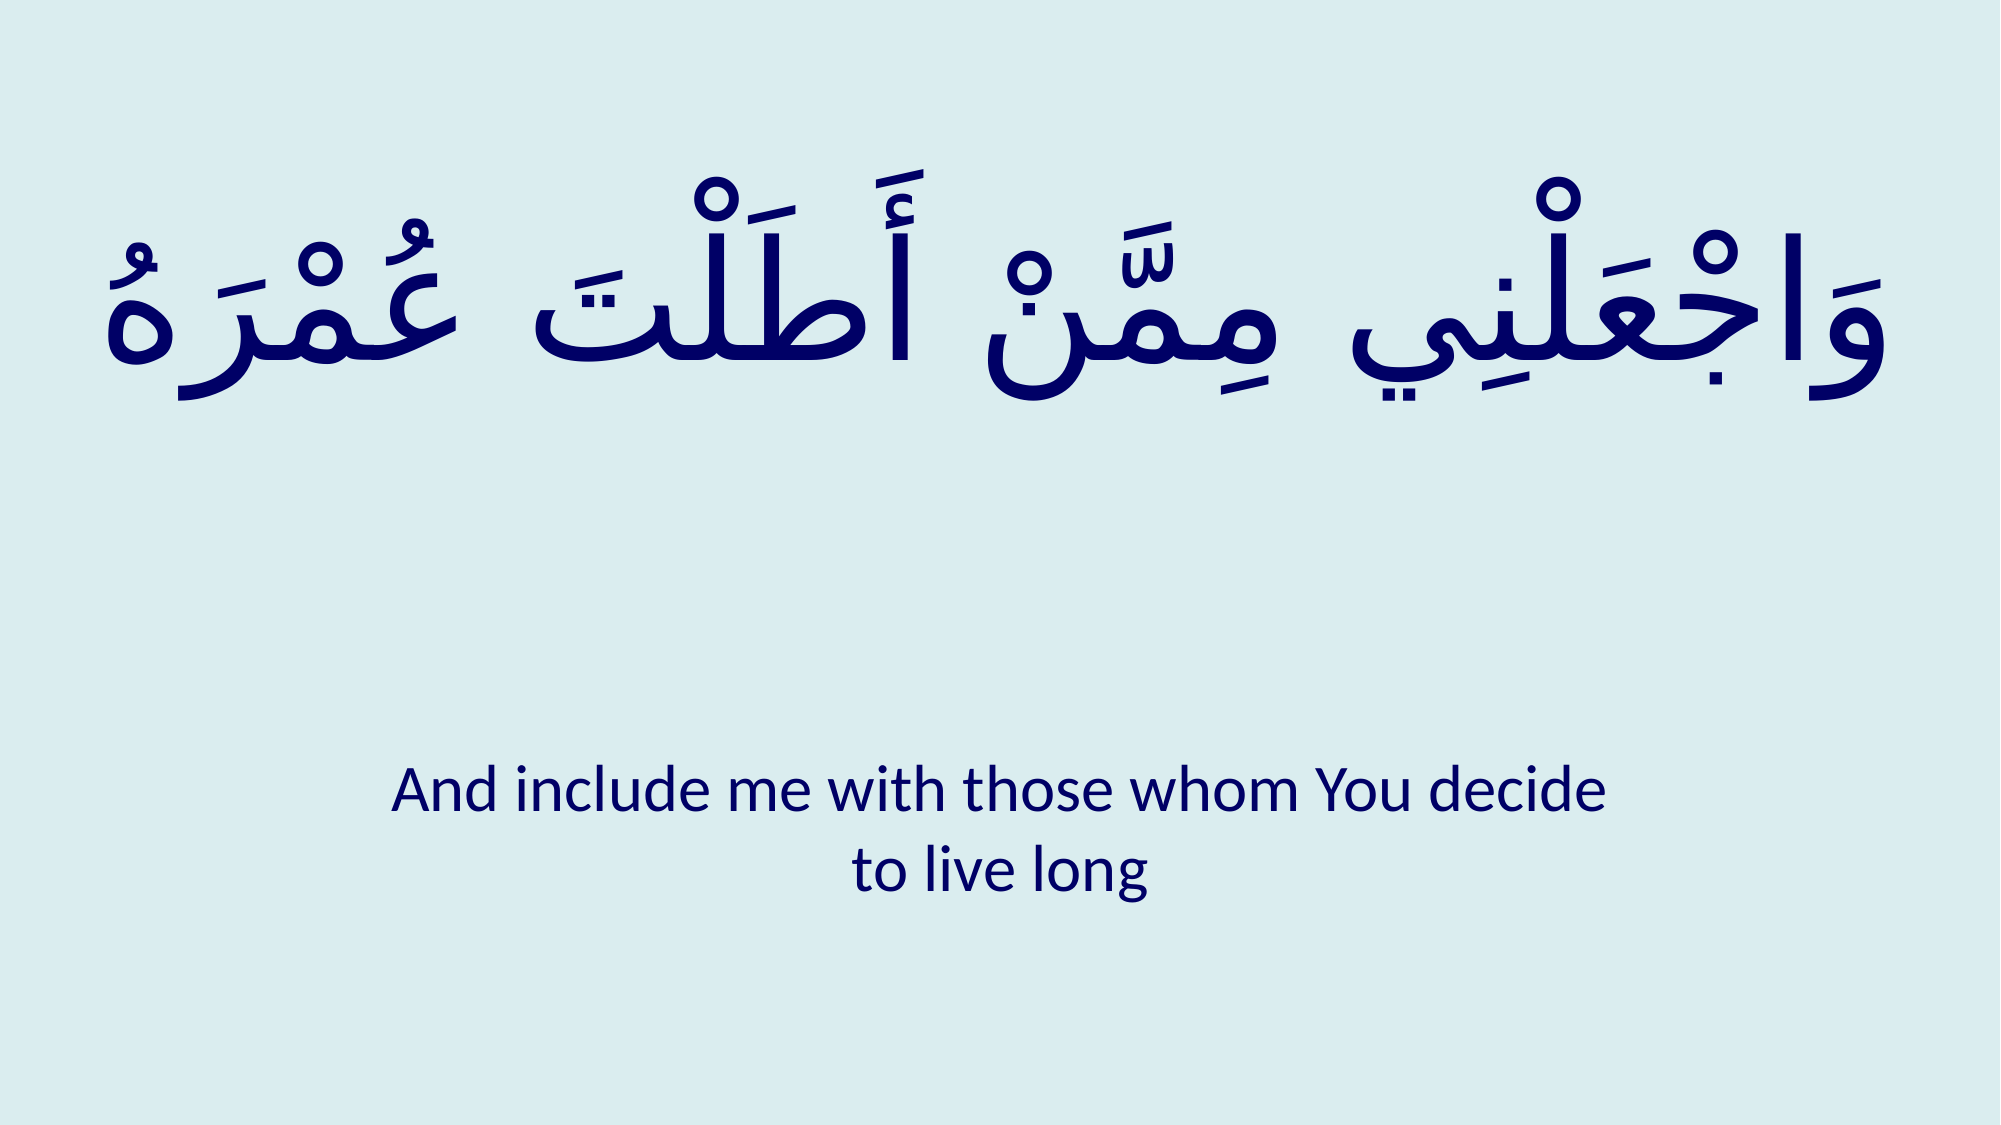

# وَاجْعَلْنِي مِمَّنْ أَطَلْتَ عُمْرَهُ
And include me with those whom You decide to live long